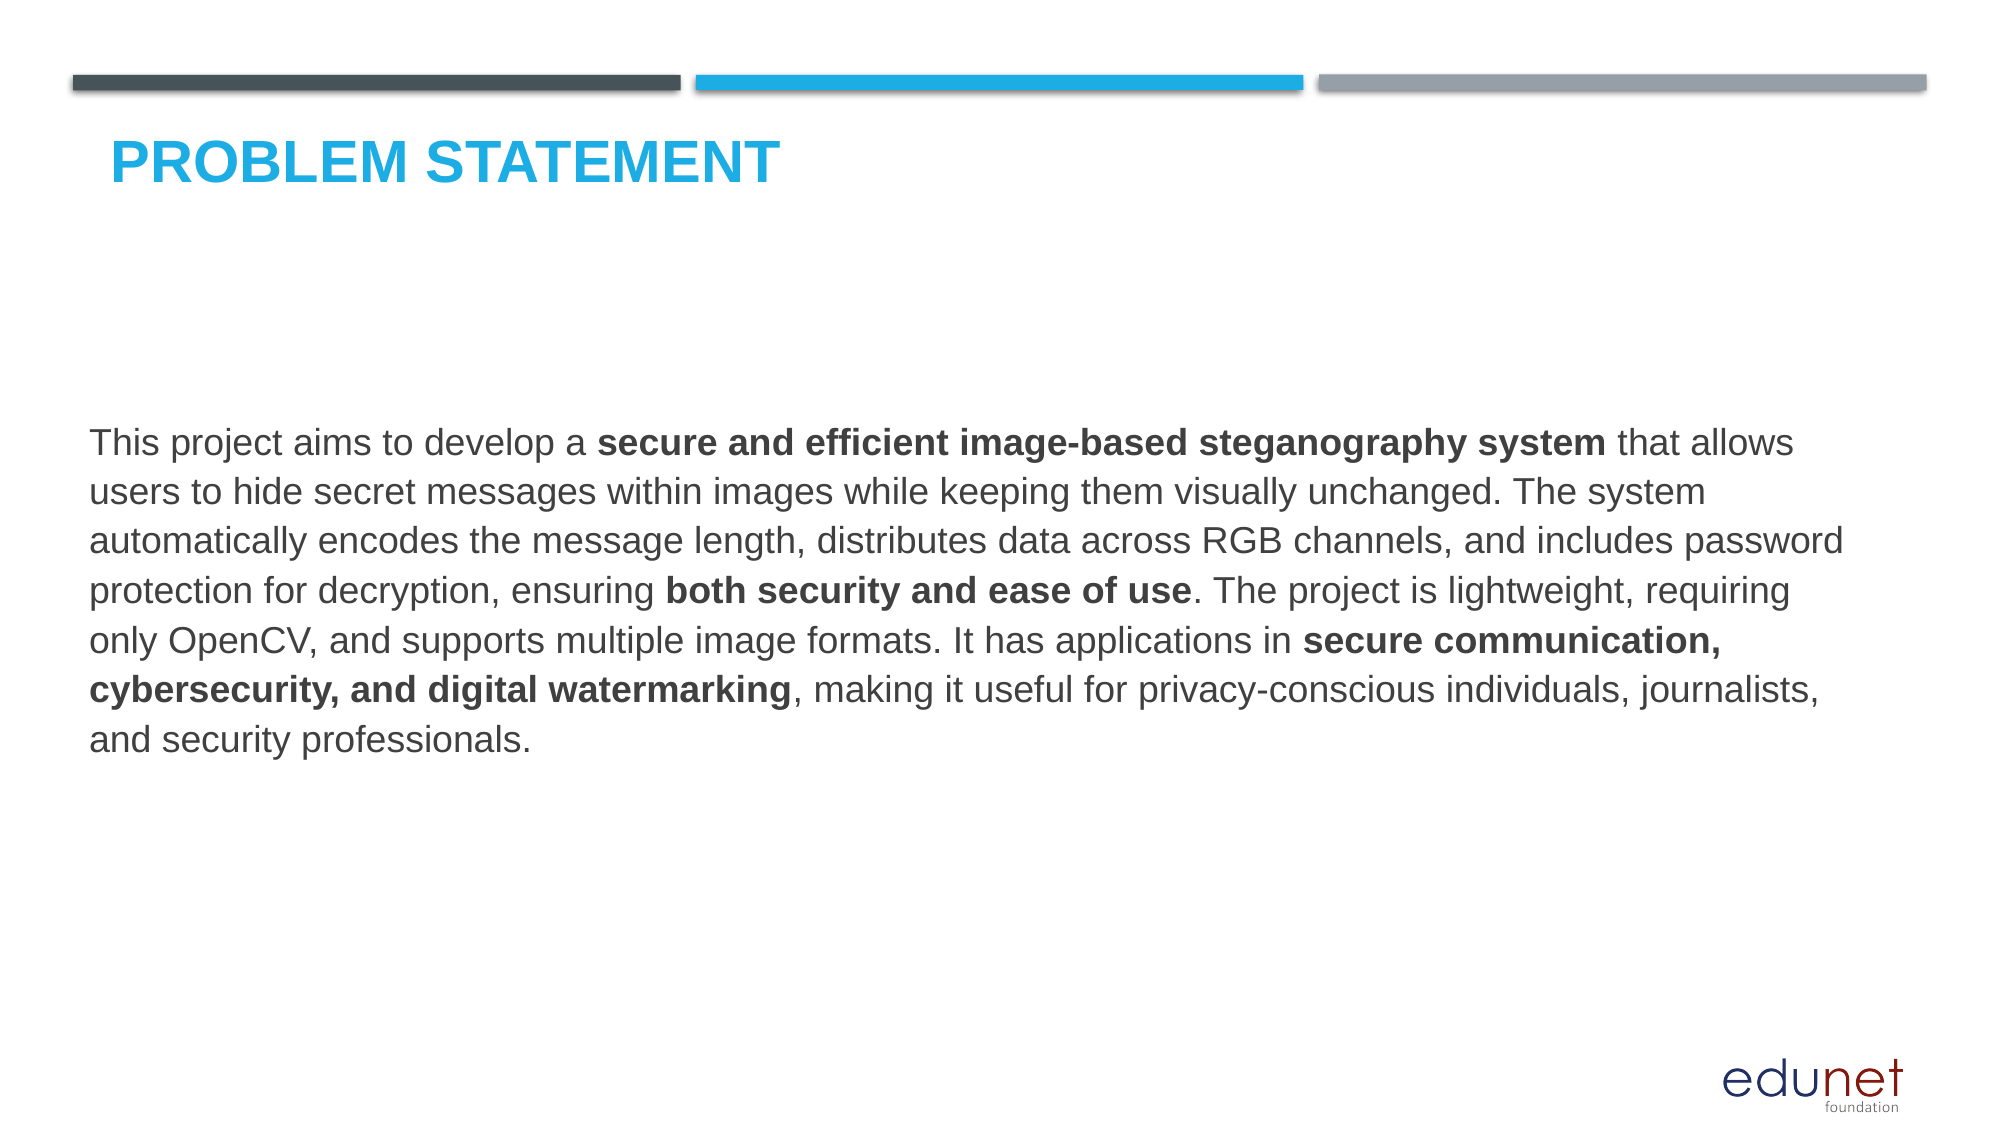

# Problem Statement
This project aims to develop a secure and efficient image-based steganography system that allows users to hide secret messages within images while keeping them visually unchanged. The system automatically encodes the message length, distributes data across RGB channels, and includes password protection for decryption, ensuring both security and ease of use. The project is lightweight, requiring only OpenCV, and supports multiple image formats. It has applications in secure communication, cybersecurity, and digital watermarking, making it useful for privacy-conscious individuals, journalists, and security professionals.